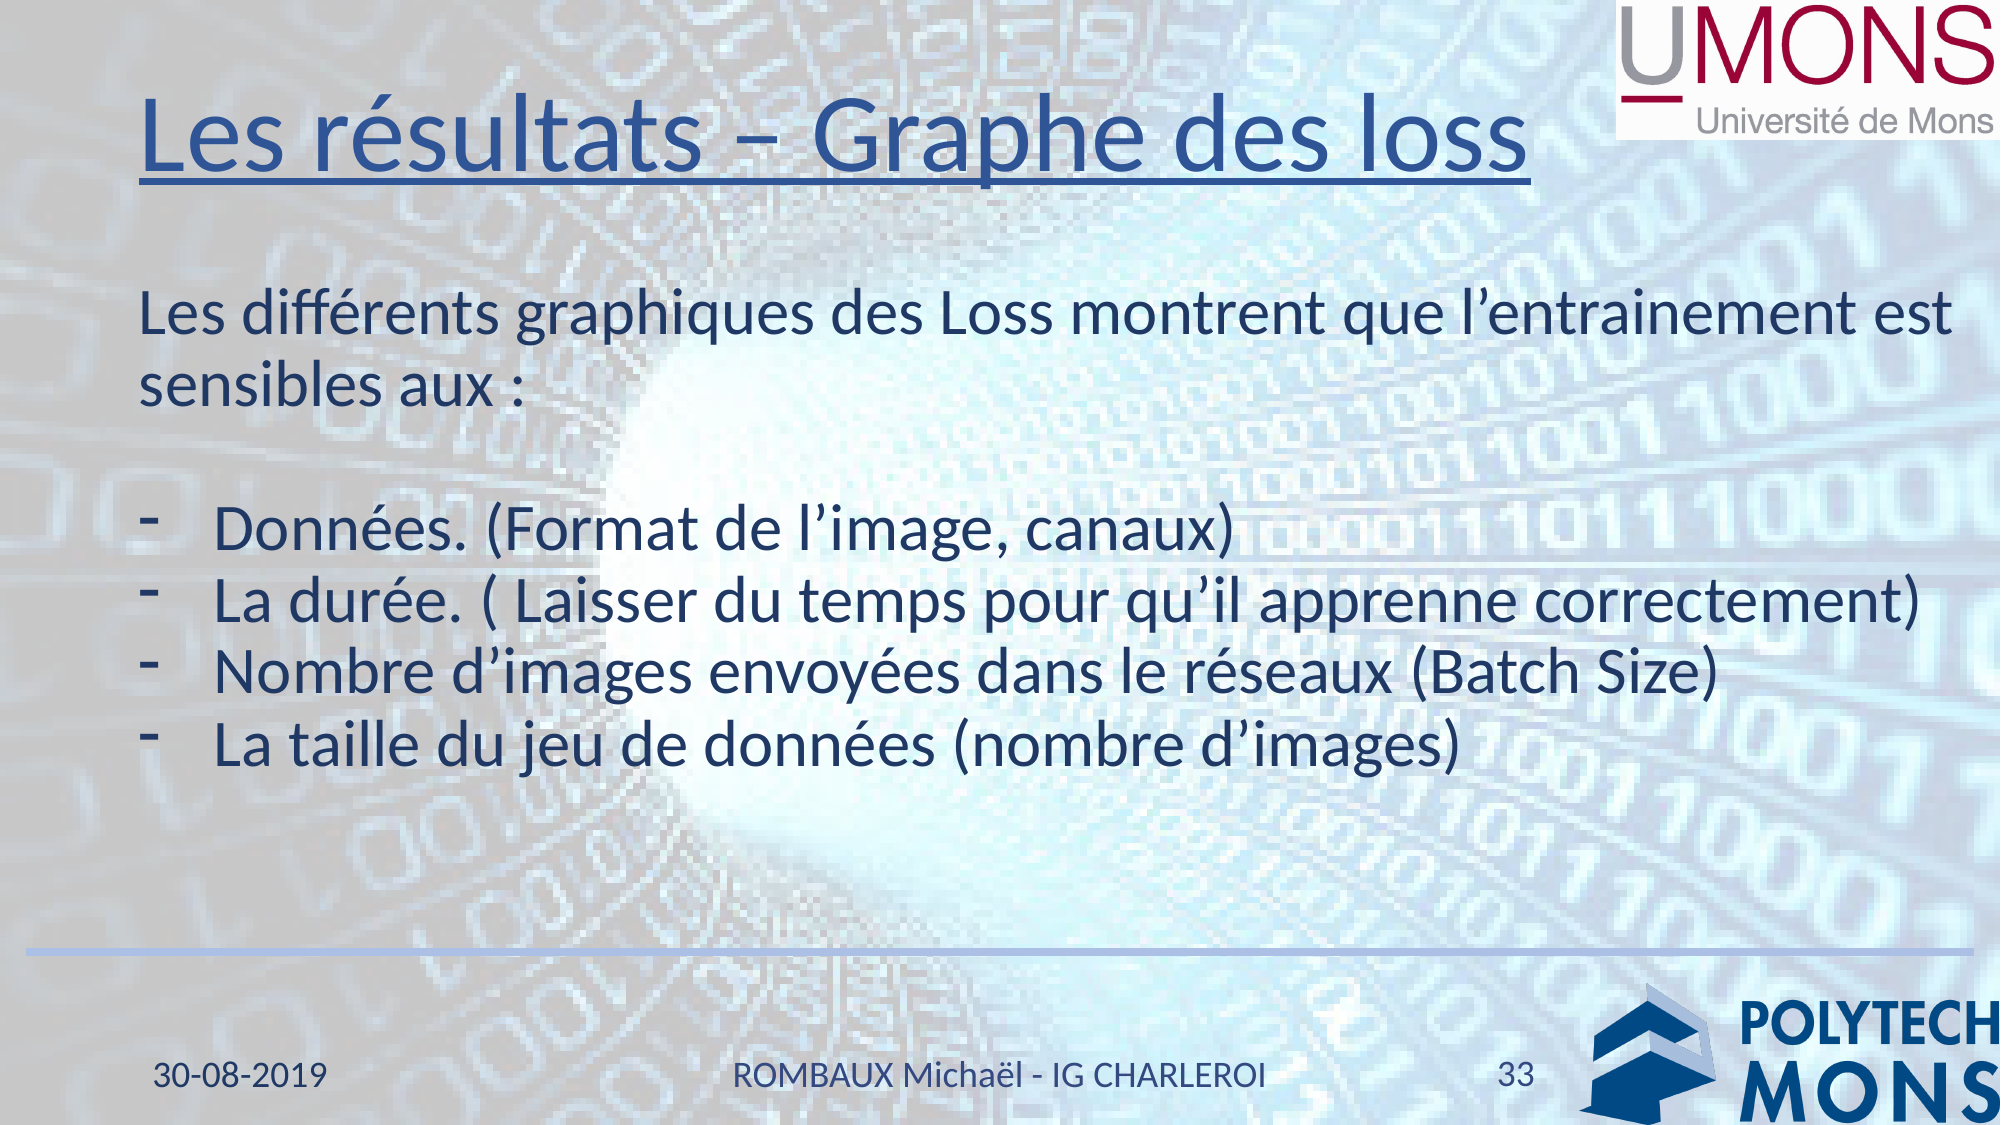

# Les résultats – Graphe des loss

Les différents graphiques des Loss montrent que l’entrainement est sensibles aux :

Données. (Format de l’image, canaux)
La durée. ( Laisser du temps pour qu’il apprenne correctement)
Nombre d’images envoyées dans le réseaux (Batch Size)
La taille du jeu de données (nombre d’images)

33
30-08-2019
ROMBAUX Michaël - IG CHARLEROI